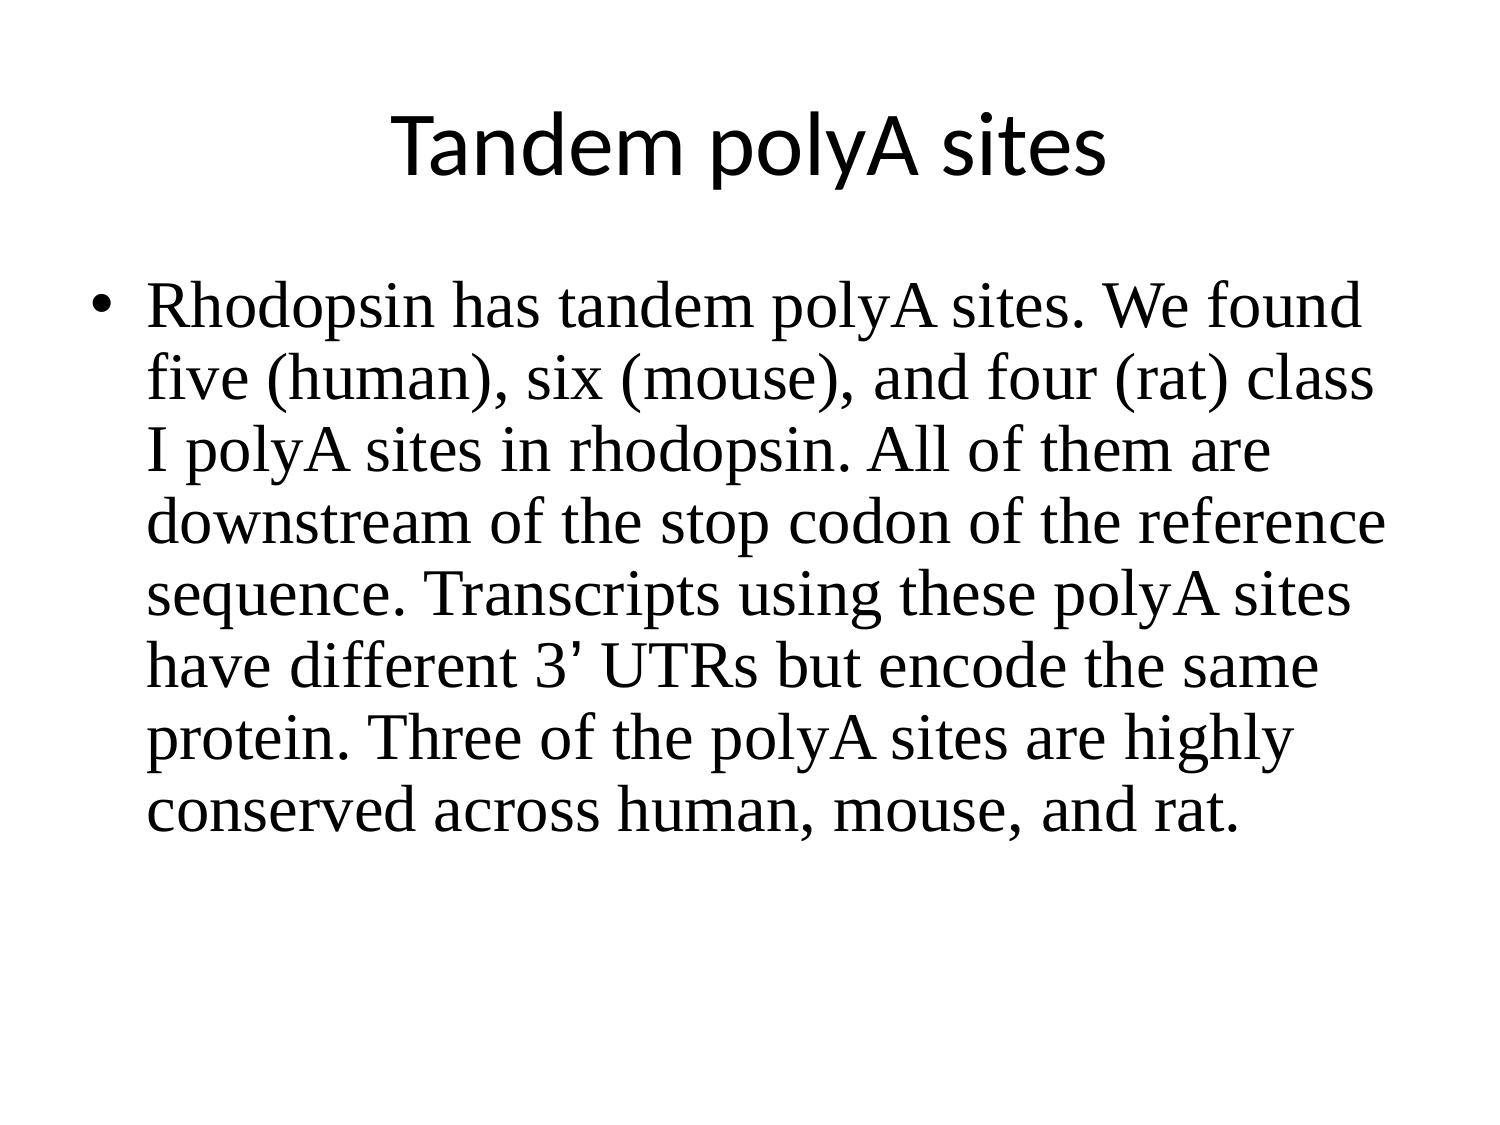

# Tandem polyA sites
Rhodopsin has tandem polyA sites. We found five (human), six (mouse), and four (rat) class I polyA sites in rhodopsin. All of them are downstream of the stop codon of the reference sequence. Transcripts using these polyA sites have different 3’ UTRs but encode the same protein. Three of the polyA sites are highly conserved across human, mouse, and rat.